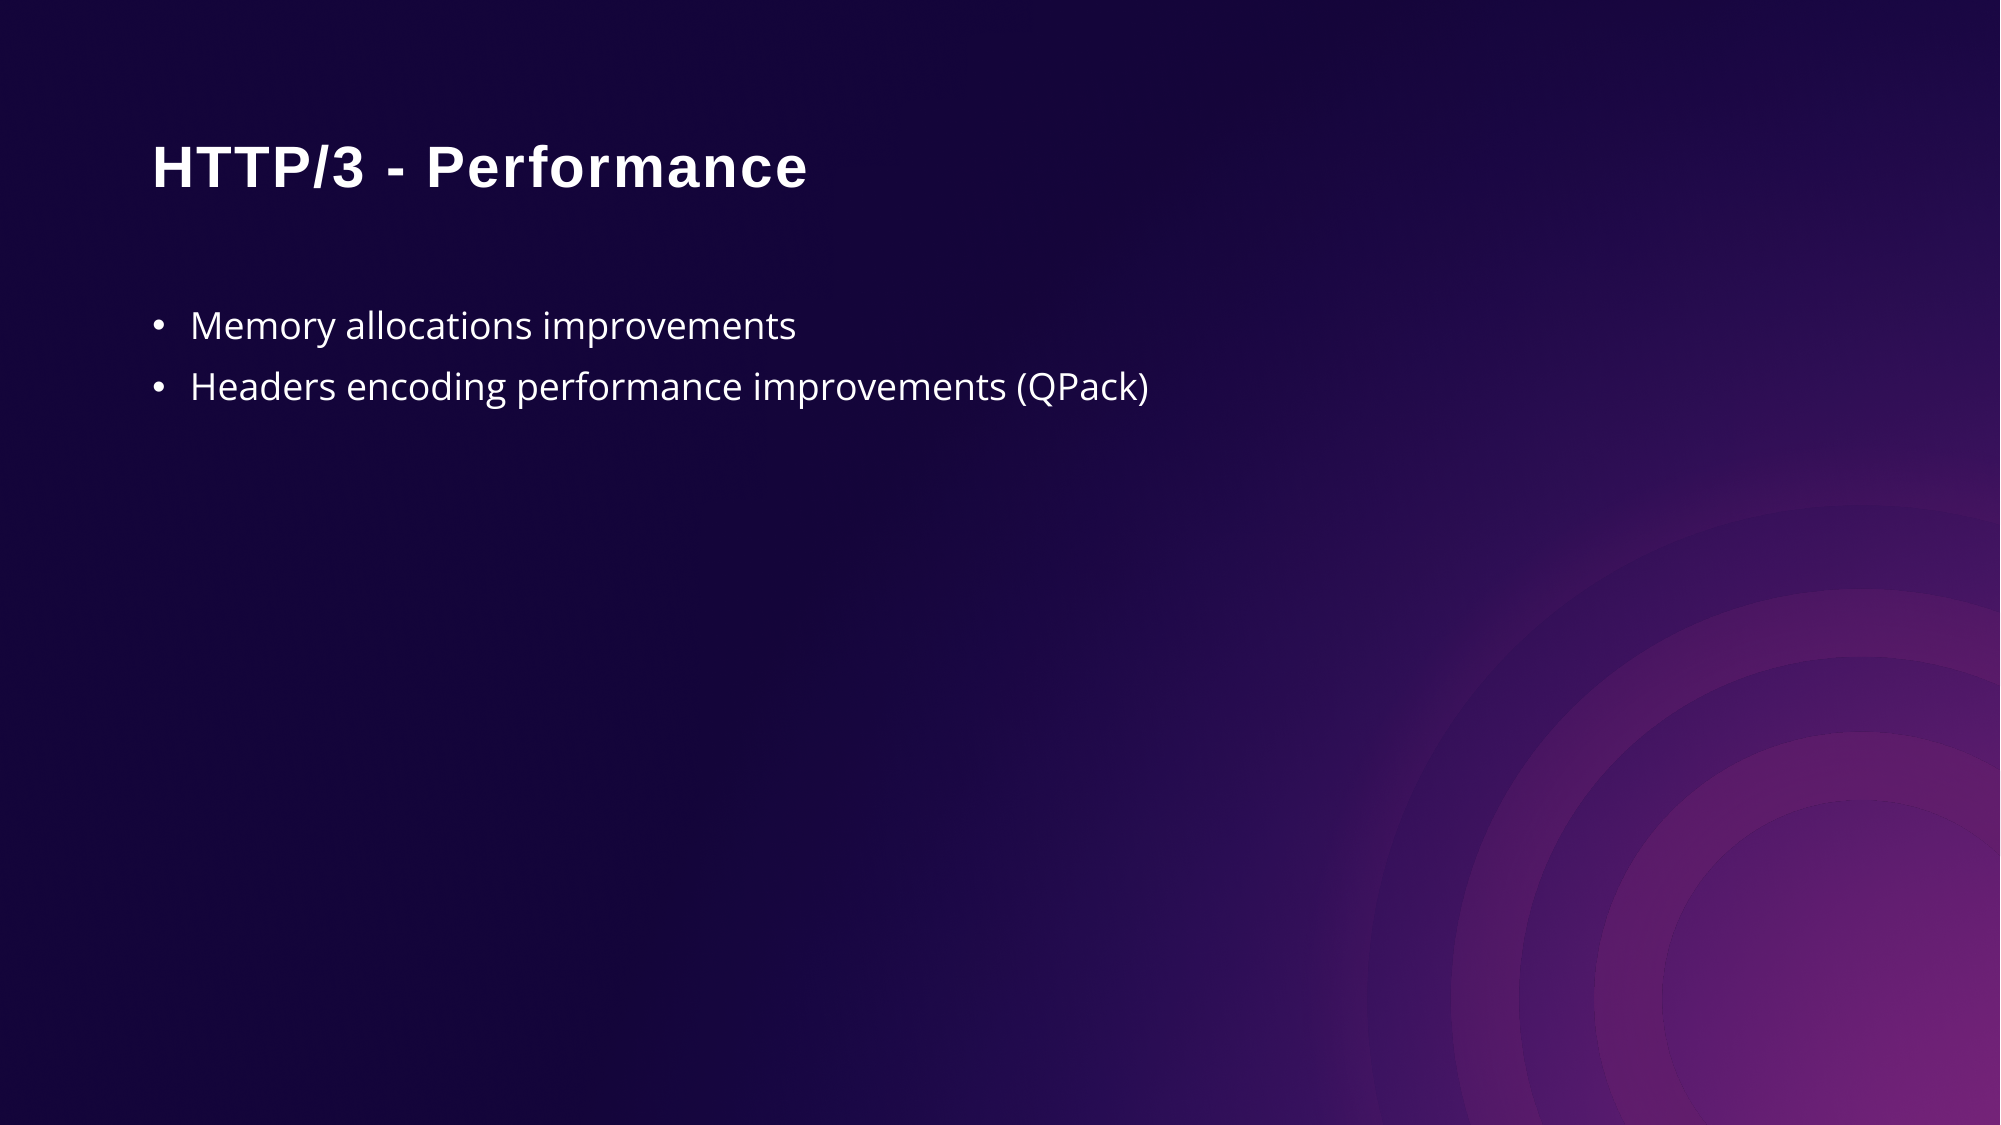

# HTTP/3 - Performance
Memory allocations improvements
Headers encoding performance improvements (QPack)